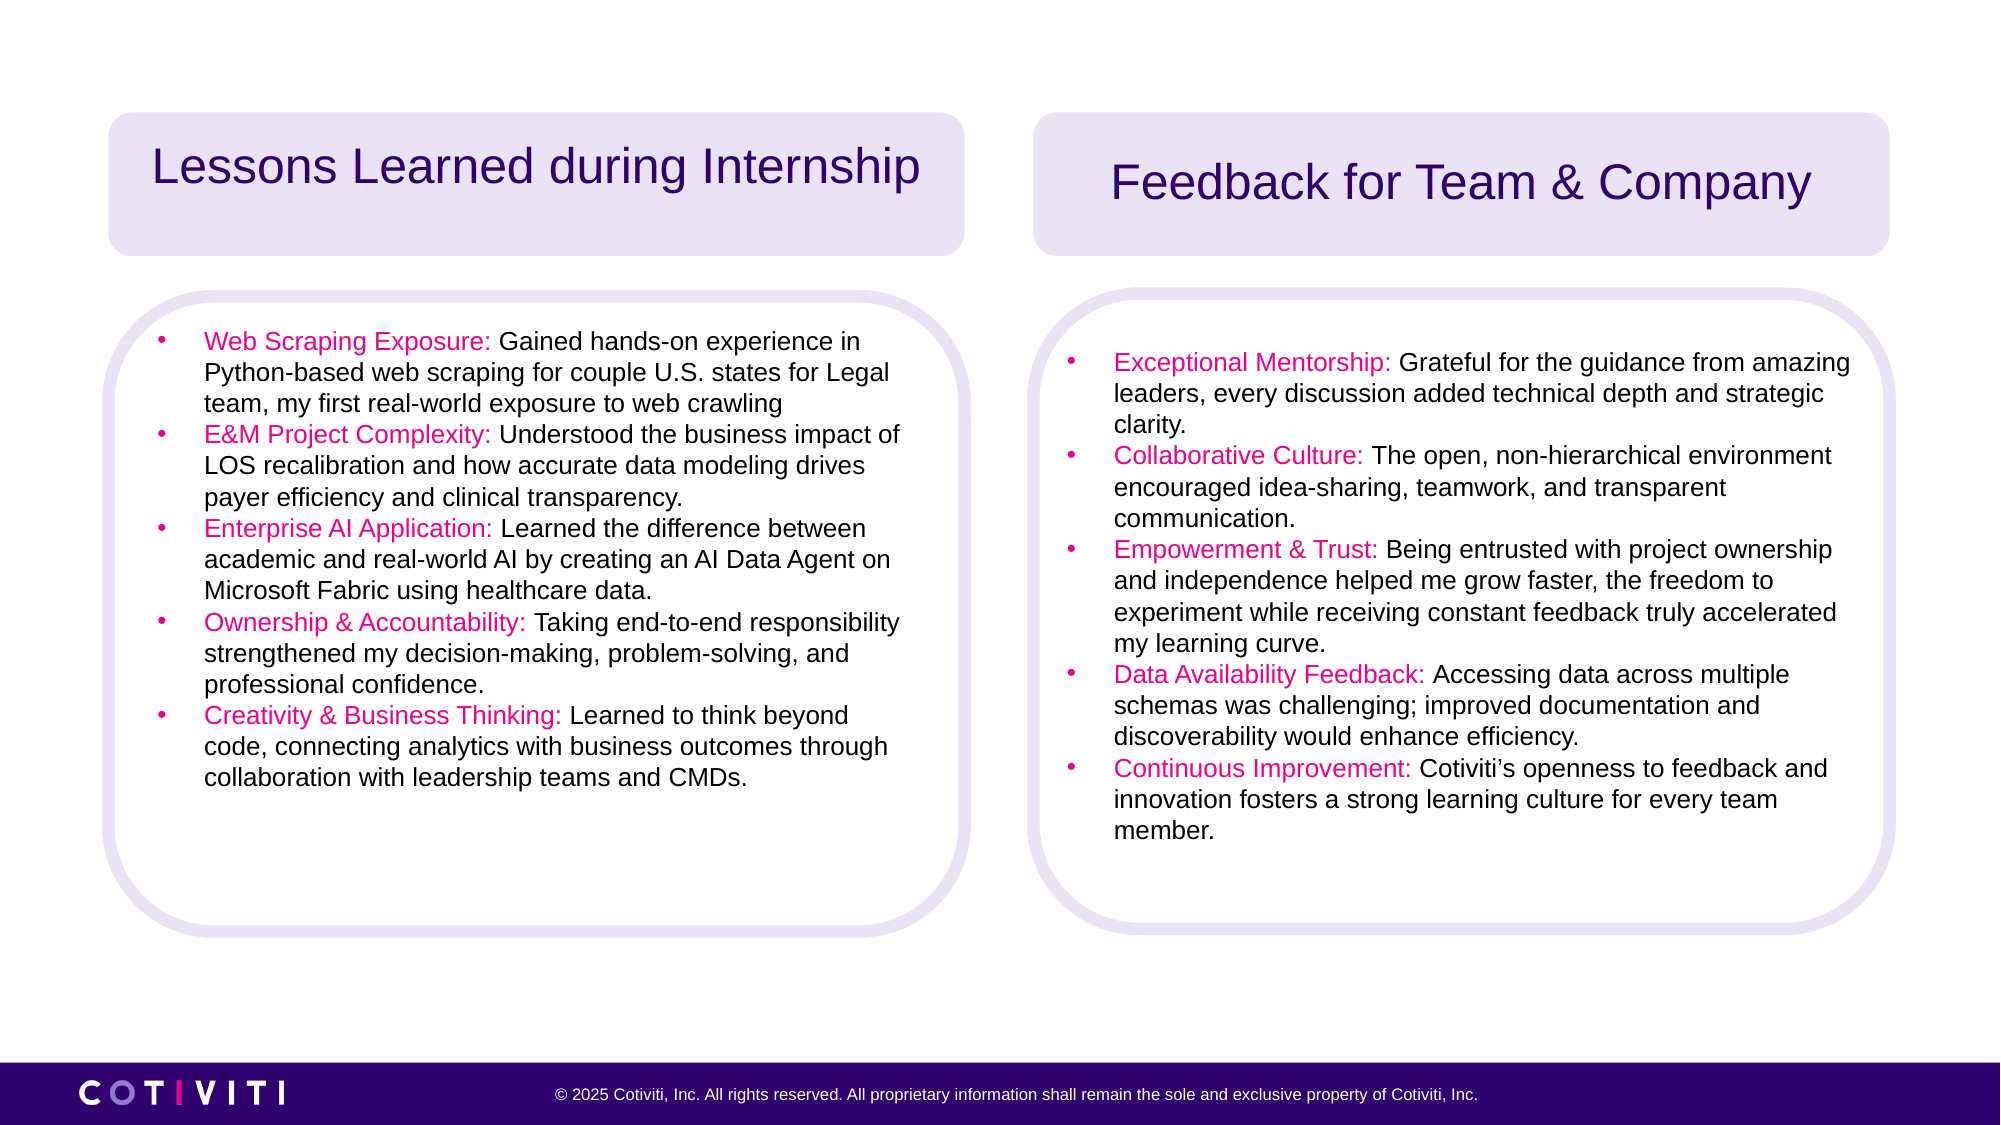

# Lessons Learned during Internship
Feedback for Team & Company

Web Scraping Exposure: Gained hands-on experience in Python-based web scraping for couple U.S. states for Legal team, my first real-world exposure to web crawling
E&M Project Complexity: Understood the business impact of LOS recalibration and how accurate data modeling drives payer efficiency and clinical transparency.
Enterprise AI Application: Learned the difference between academic and real-world AI by creating an AI Data Agent on Microsoft Fabric using healthcare data.
Ownership & Accountability: Taking end-to-end responsibility strengthened my decision-making, problem-solving, and professional confidence.
Creativity & Business Thinking: Learned to think beyond code, connecting analytics with business outcomes through collaboration with leadership teams and CMDs.

Exceptional Mentorship: Grateful for the guidance from amazing leaders, every discussion added technical depth and strategic clarity.
Collaborative Culture: The open, non-hierarchical environment encouraged idea-sharing, teamwork, and transparent communication.
Empowerment & Trust: Being entrusted with project ownership and independence helped me grow faster, the freedom to experiment while receiving constant feedback truly accelerated my learning curve.
Data Availability Feedback: Accessing data across multiple schemas was challenging; improved documentation and discoverability would enhance efficiency.
Continuous Improvement: Cotiviti’s openness to feedback and innovation fosters a strong learning culture for every team member.